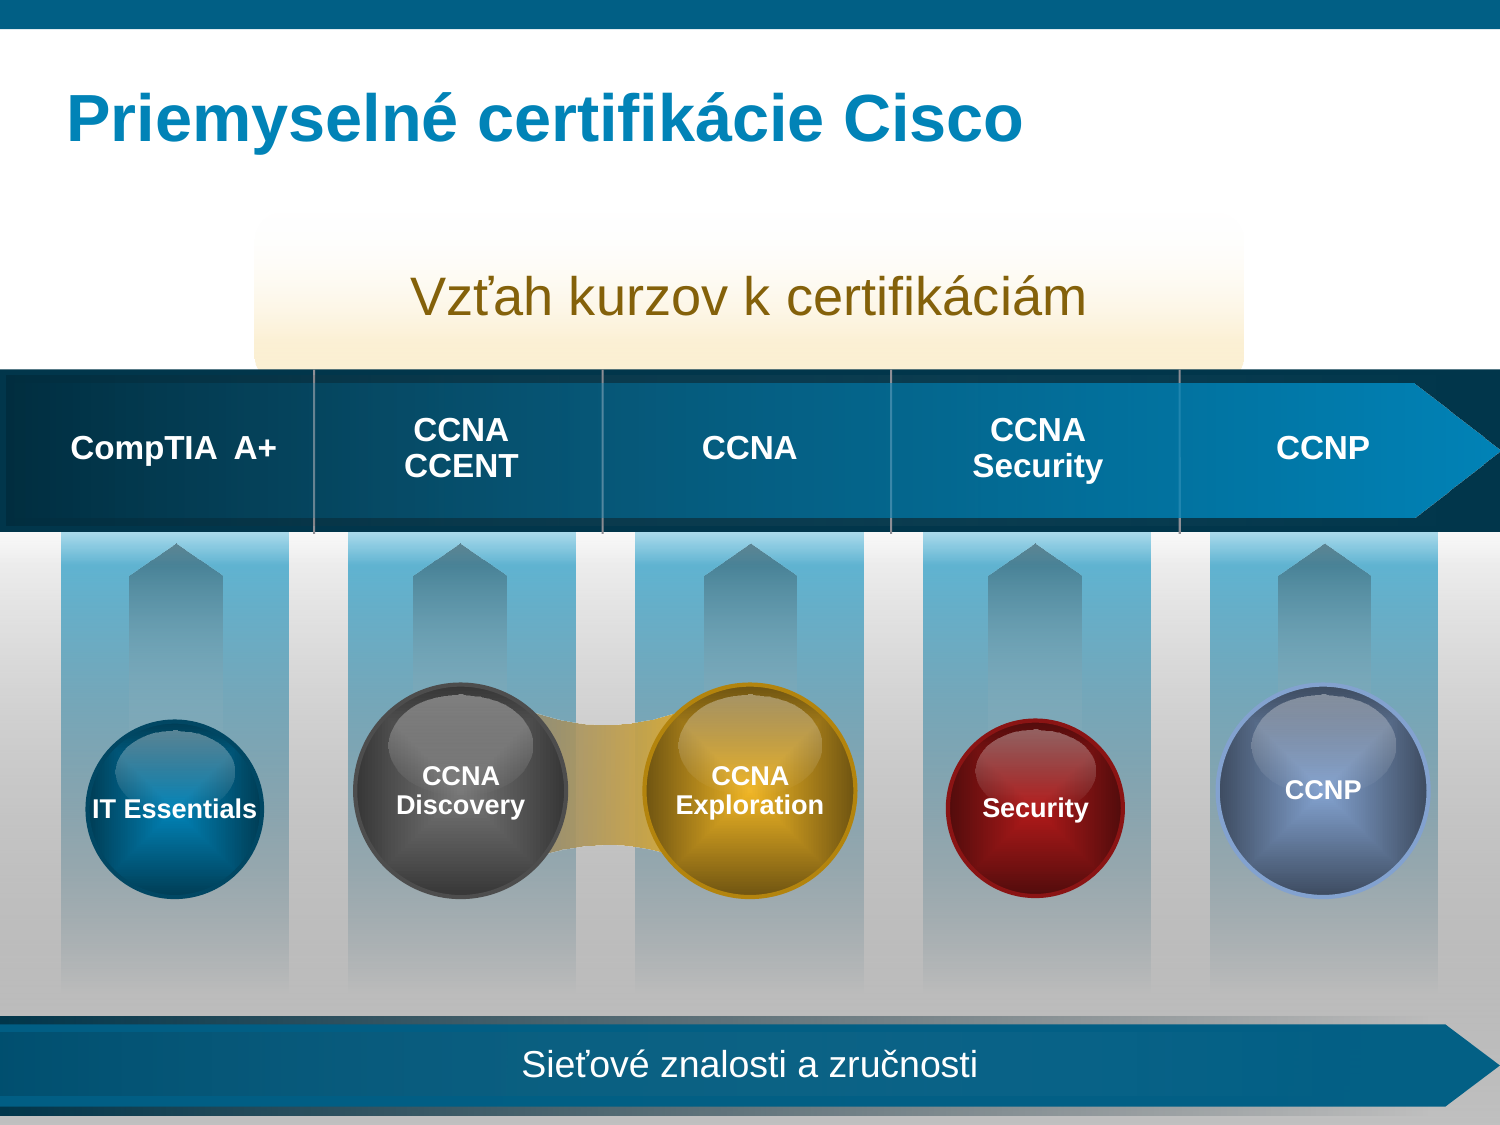

# Priemyselné certifikácie Cisco

Vzťah kurzov k certifikáciám

CCNA
CCENT
CCNA
CCNA
Security
CCNP
CompTIA  A+

CCNA Discovery

CCNA Exploration

CCNP

Security

IT Essentials

Sieťové znalosti a zručnosti